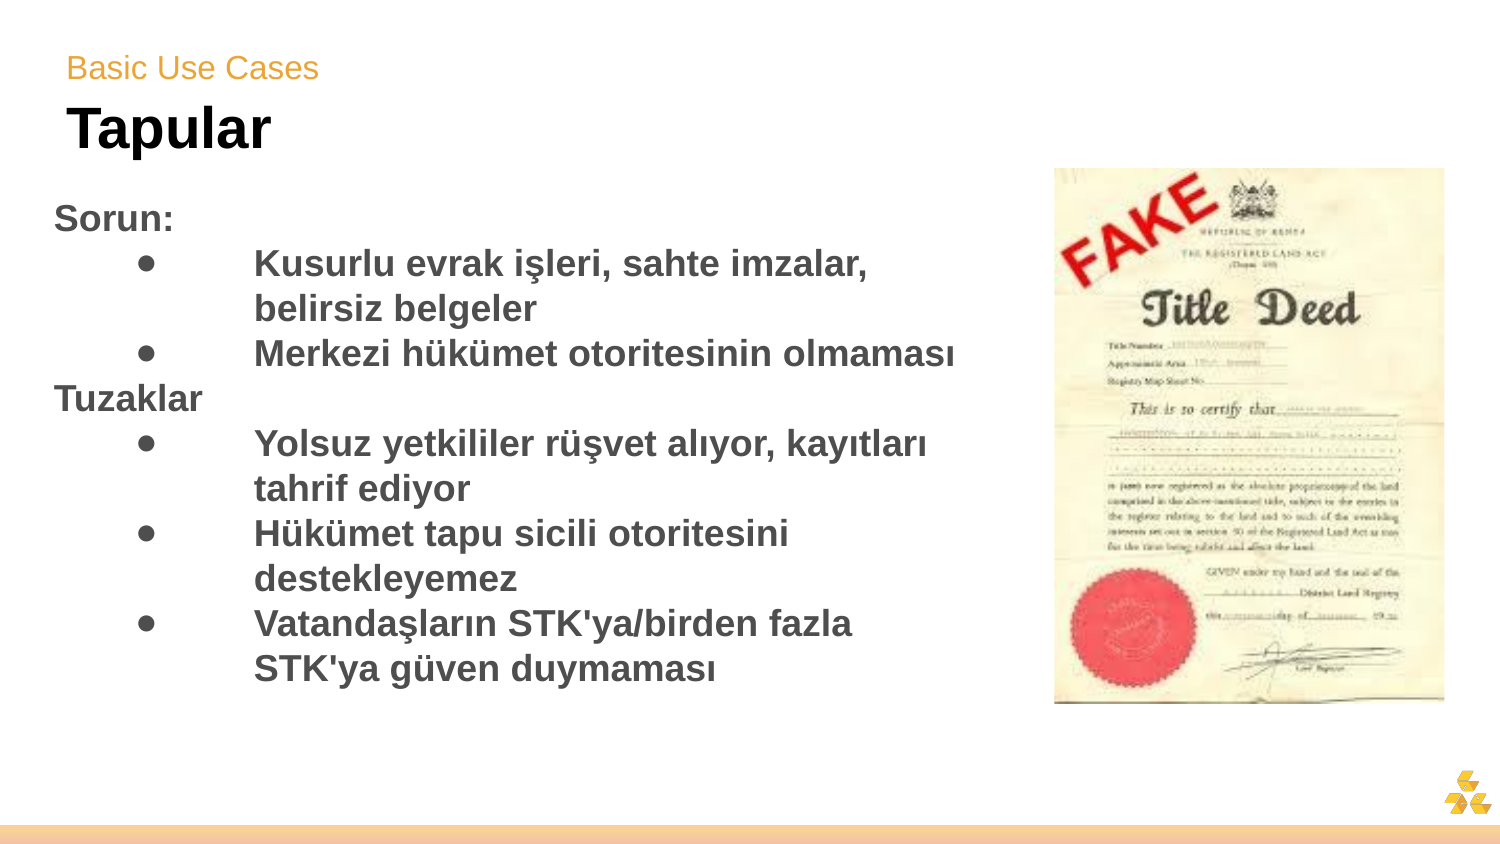

# Basic Use Cases
Tapular

Sorun:
Kusurlu evrak işleri, sahte imzalar, belirsiz belgeler
Merkezi hükümet otoritesinin olmaması
Tuzaklar
Yolsuz yetkililer rüşvet alıyor, kayıtları tahrif ediyor
Hükümet tapu sicili otoritesini destekleyemez
Vatandaşların STK'ya/birden fazla STK'ya güven duymaması